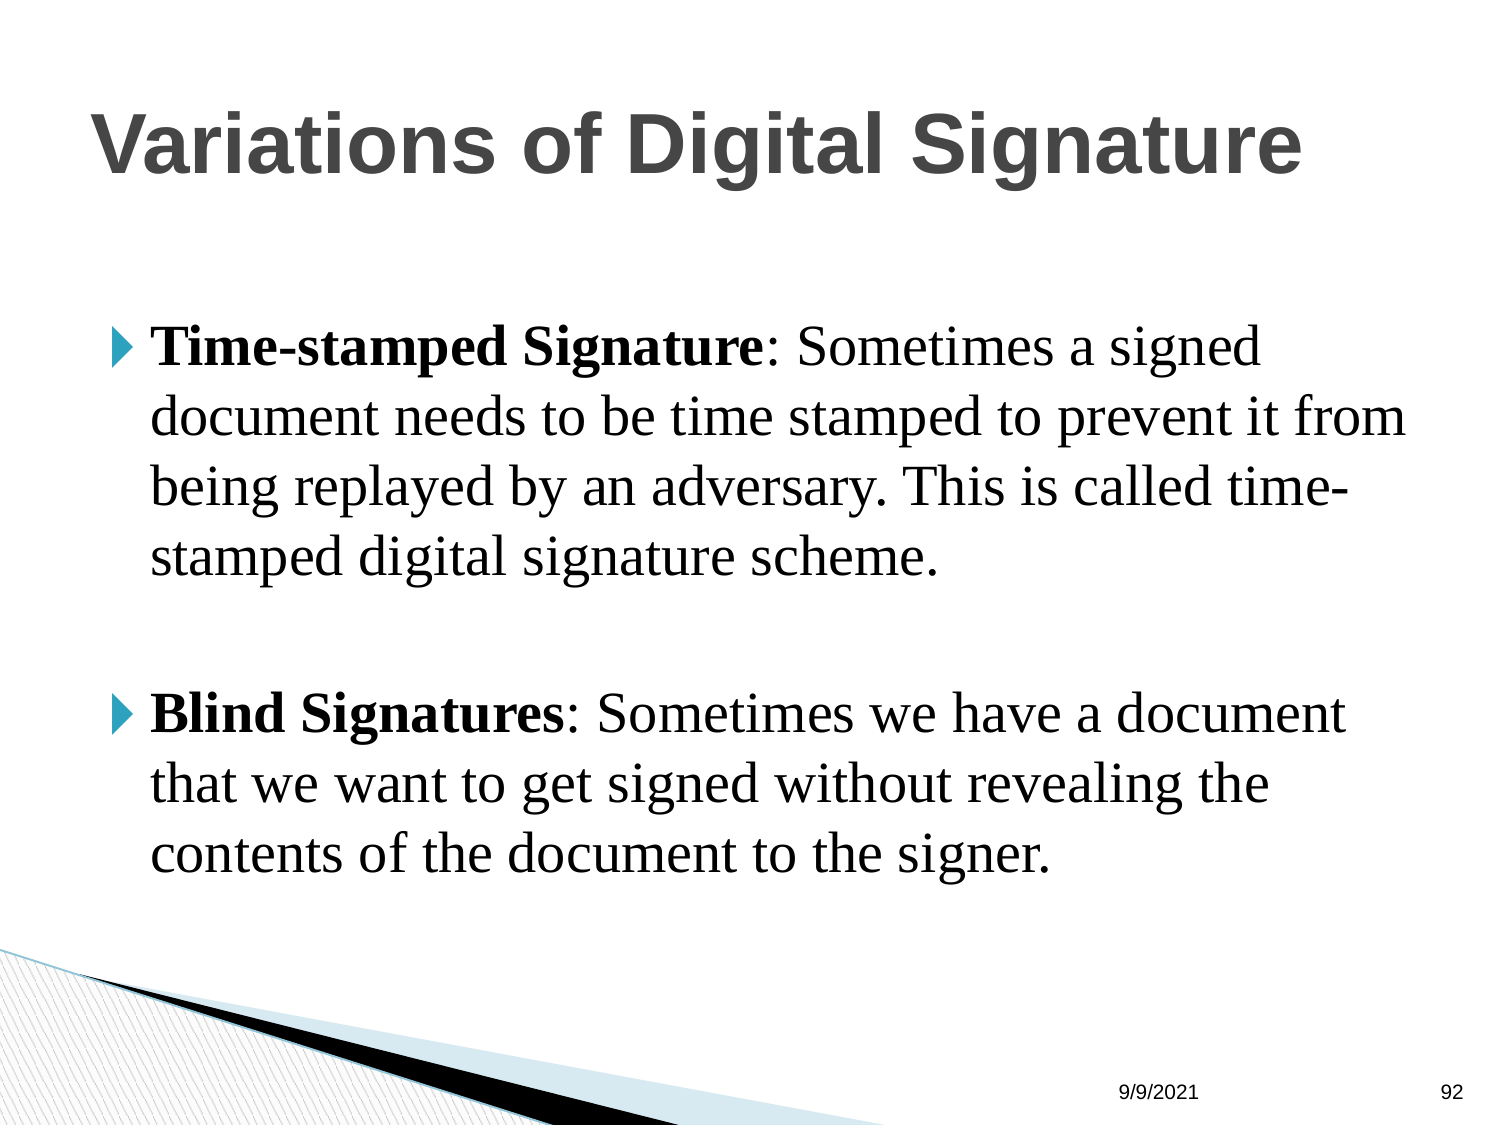

# Variations of Digital Signature
Time-stamped Signature: Sometimes a signed document needs to be time stamped to prevent it from being replayed by an adversary. This is called time-stamped digital signature scheme.

Blind Signatures: Sometimes we have a document that we want to get signed without revealing the contents of the document to the signer.
9/9/2021
92